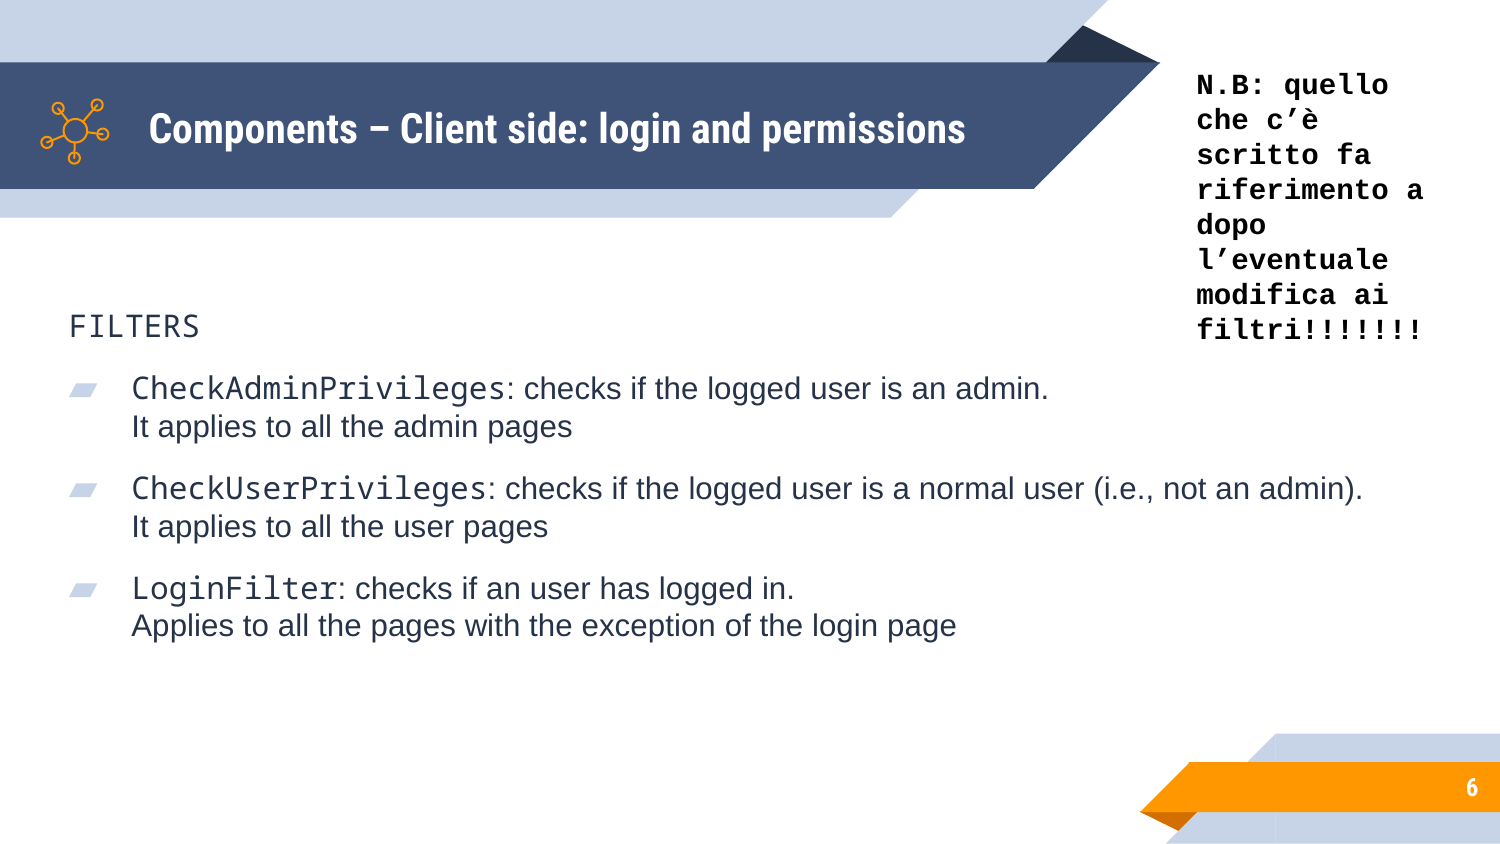

N.B: quello che c’è scritto fa riferimento a dopo l’eventuale modifica ai filtri!!!!!!!
# Components – Client side: login and permissions

FILTERS
CheckAdminPrivileges: checks if the logged user is an admin.
It applies to all the admin pages
CheckUserPrivileges: checks if the logged user is a normal user (i.e., not an admin).
It applies to all the user pages
LoginFilter: checks if an user has logged in.
Applies to all the pages with the exception of the login page
6